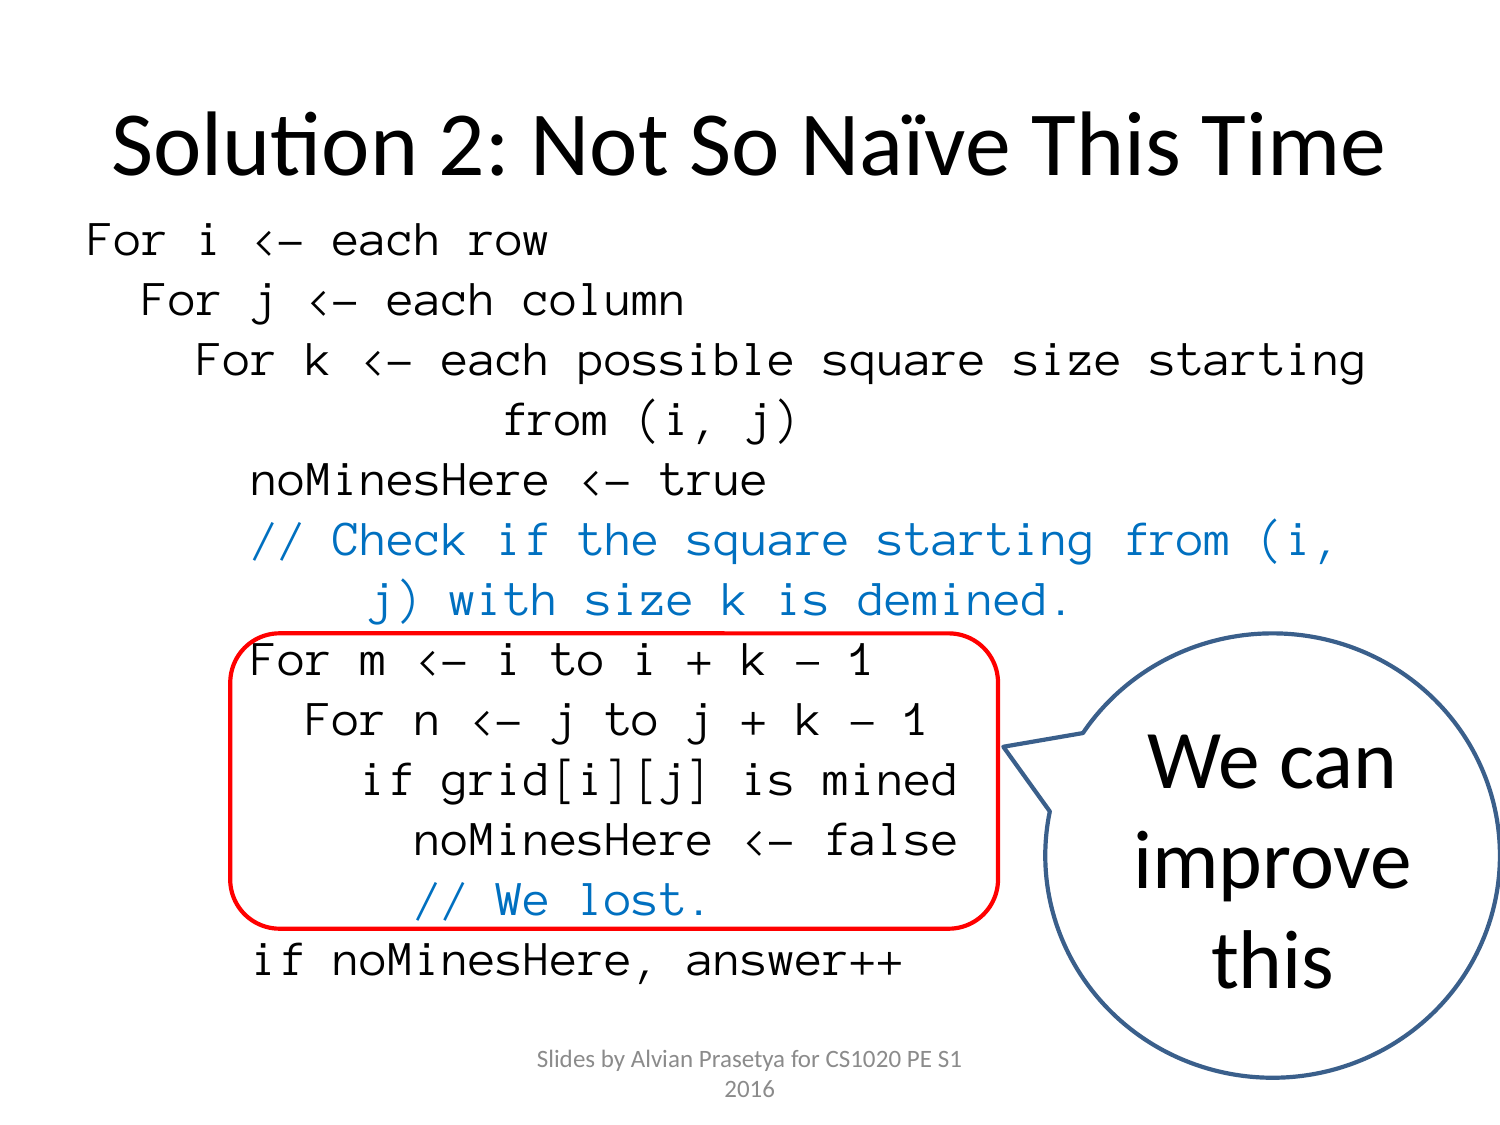

# Solution 2: Not So Naïve This Time
For i <- each row
  For j <- each column
    For k <- each possible square size starting from (i, j)
      noMinesHere <- true
      // Check if the square starting from (i, j) with size k is demined.
      For m <- i to i + k – 1
        For n <- j to j + k – 1
          if grid[i][j] is mined
            noMinesHere <- false
            // We lost.
      if noMinesHere, answer++

We can improve this
Slides by Alvian Prasetya for CS1020 PE S1 2016